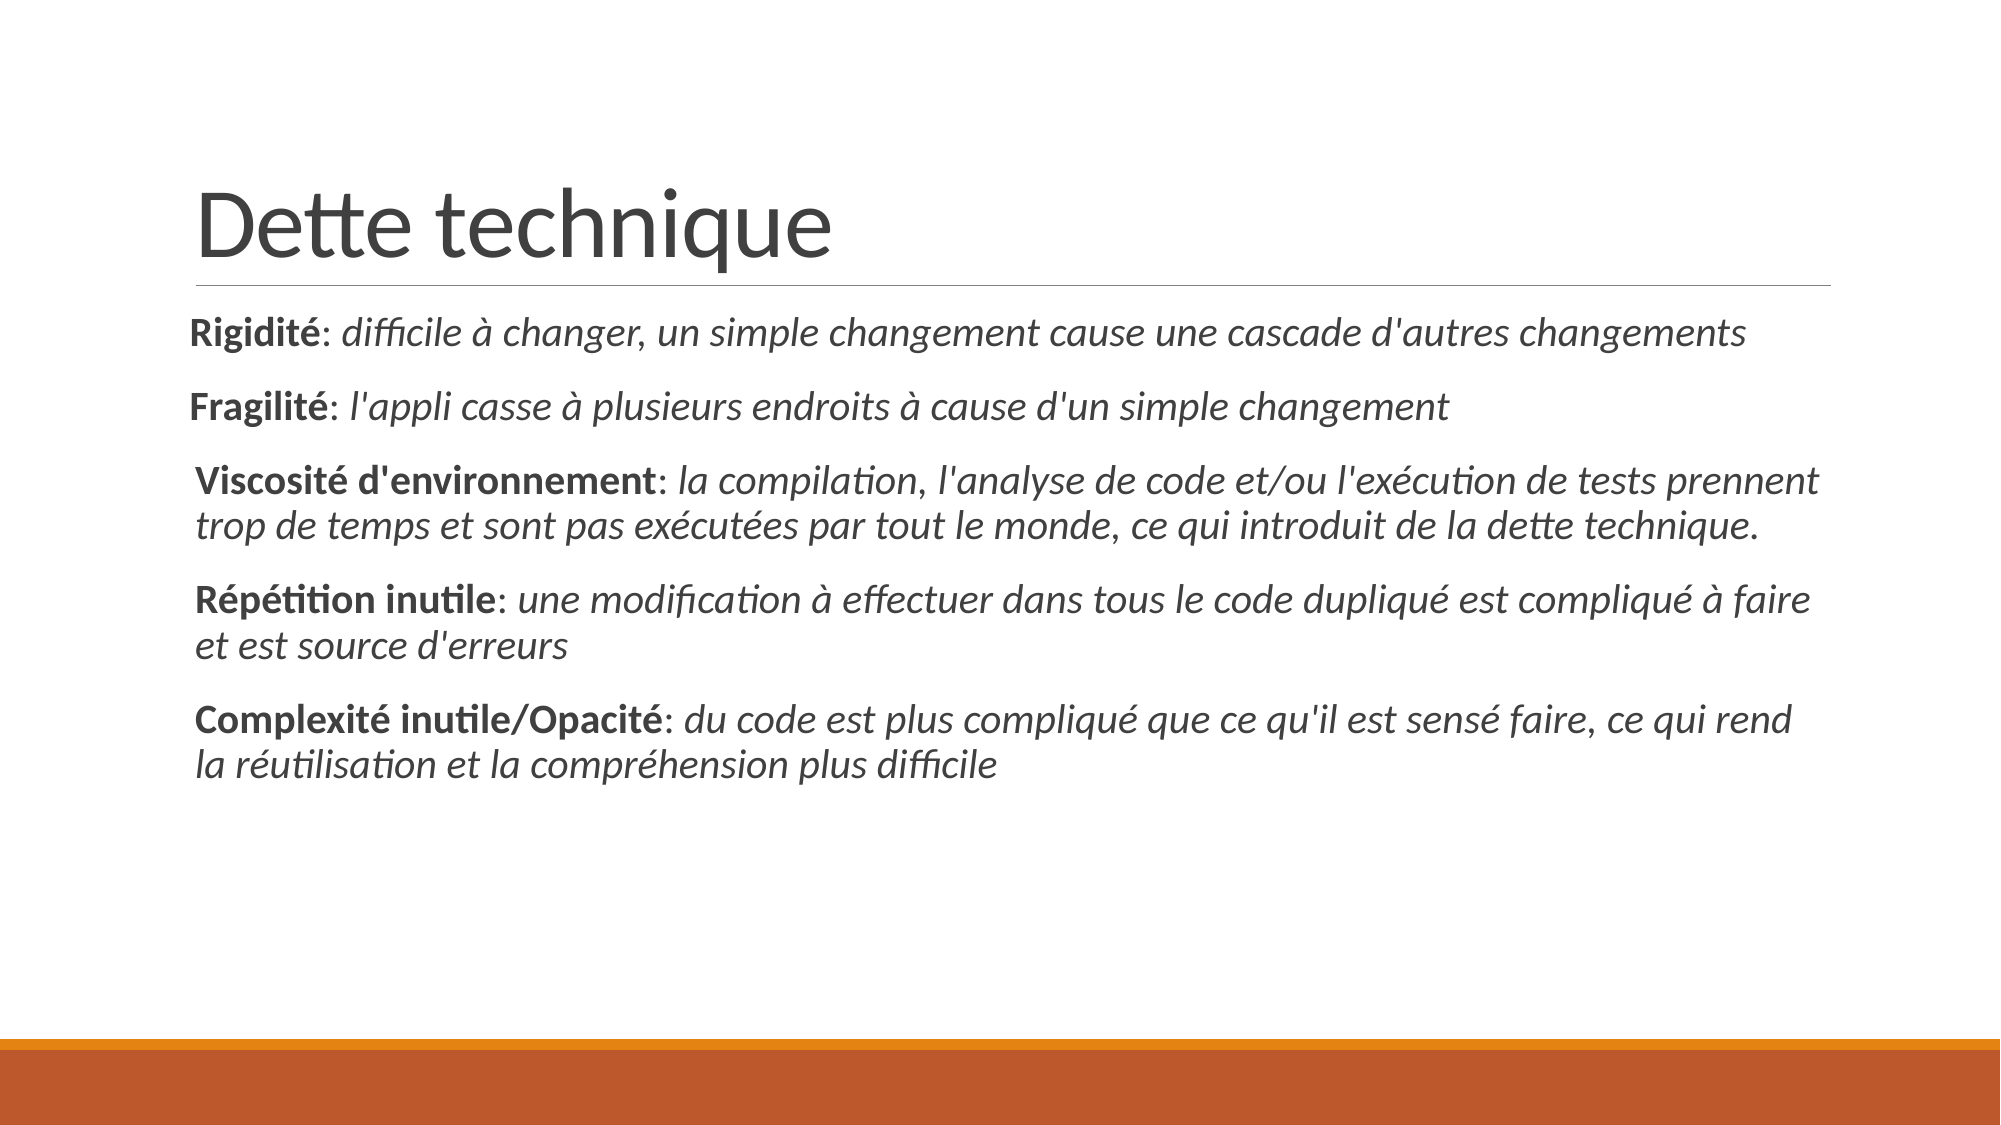

# Dette technique
 Rigidité: difficile à changer, un simple changement cause une cascade d'autres changements
 Fragilité: l'appli casse à plusieurs endroits à cause d'un simple changement
Viscosité d'environnement: la compilation, l'analyse de code et/ou l'exécution de tests prennent trop de temps et sont pas exécutées par tout le monde, ce qui introduit de la dette technique.
Répétition inutile: une modification à effectuer dans tous le code dupliqué est compliqué à faire et est source d'erreurs
Complexité inutile/Opacité: du code est plus compliqué que ce qu'il est sensé faire, ce qui rend la réutilisation et la compréhension plus difficile